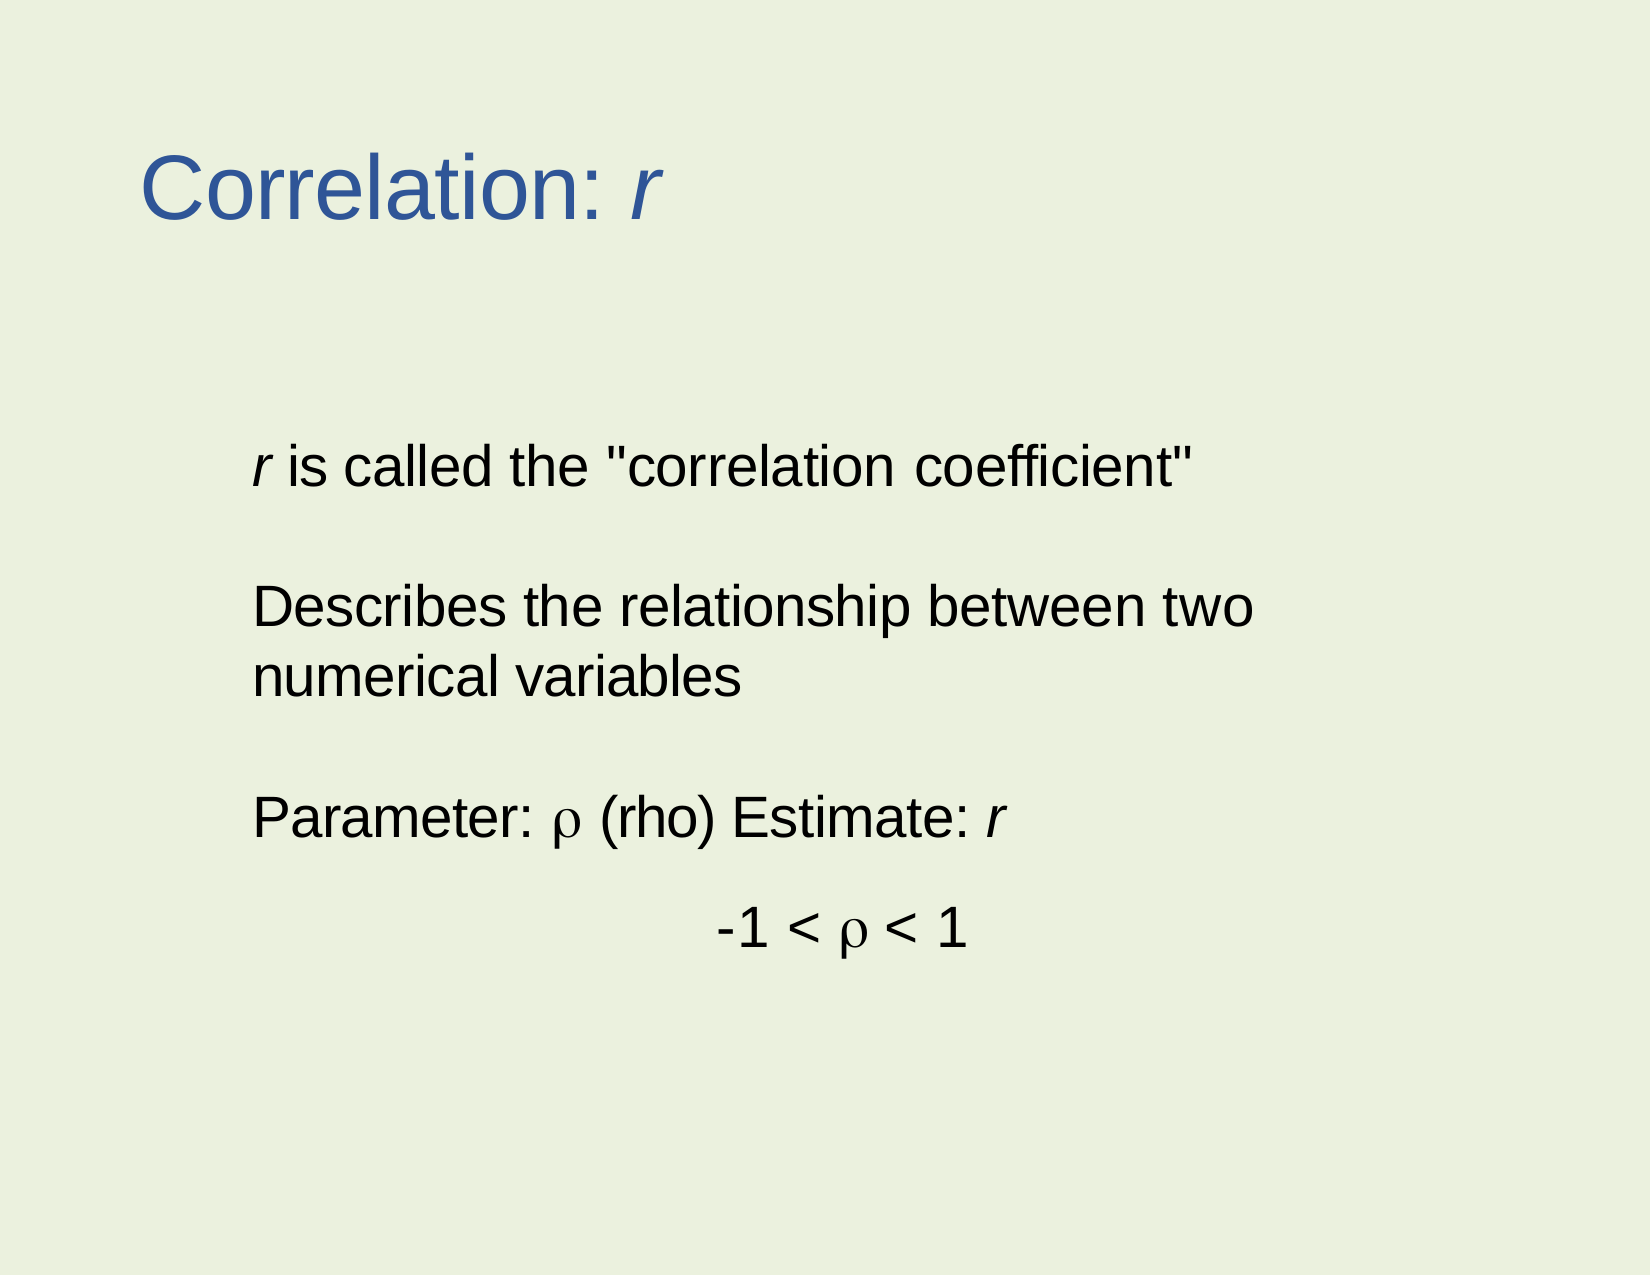

Correlation: r
r is called the "correlation coefficient"

Describes the relationship between two numerical variables

Parameter: ρ (rho) Estimate: r
-1 < ρ < 1